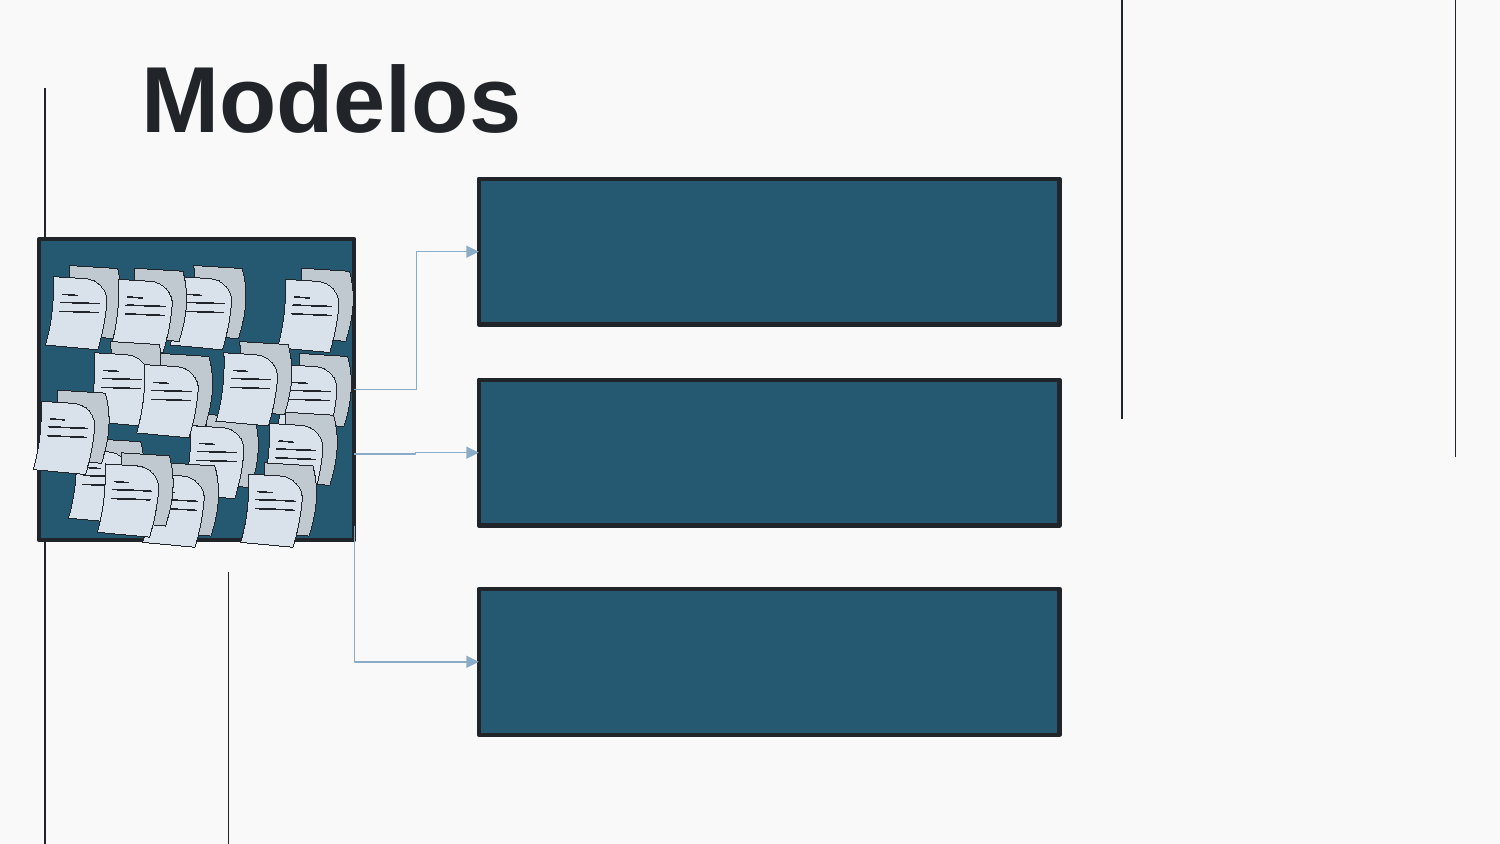

# Modelos
80% Train

IR PLAG DATASET

+

544 Pares de archivos de Código en lenguaje Java

439  Ejemplos
 de PLAGIO

105 ejemplo
 de NO plagio

20% Test